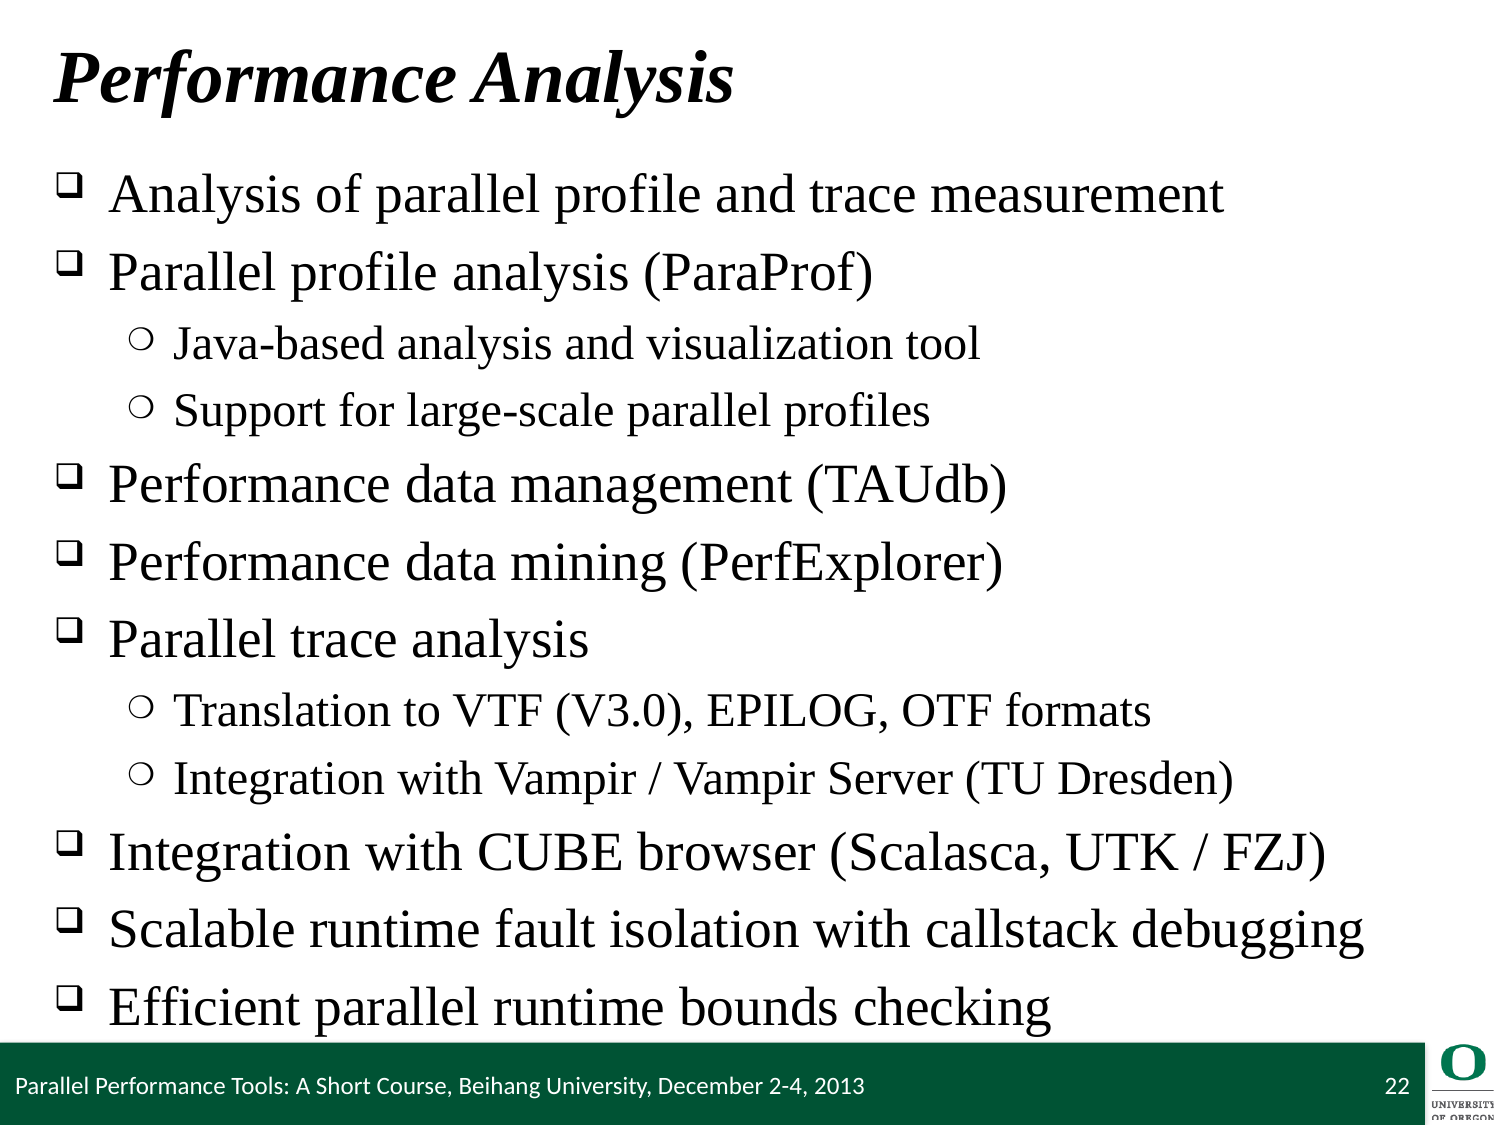

# Performance Analysis
Analysis of parallel profile and trace measurement
Parallel profile analysis (ParaProf)
Java-based analysis and visualization tool
Support for large-scale parallel profiles
Performance data management (TAUdb)
Performance data mining (PerfExplorer)
Parallel trace analysis
Translation to VTF (V3.0), EPILOG, OTF formats
Integration with Vampir / Vampir Server (TU Dresden)
Integration with CUBE browser (Scalasca, UTK / FZJ)
Scalable runtime fault isolation with callstack debugging
Efficient parallel runtime bounds checking
Parallel Performance Tools: A Short Course, Beihang University, December 2-4, 2013
22